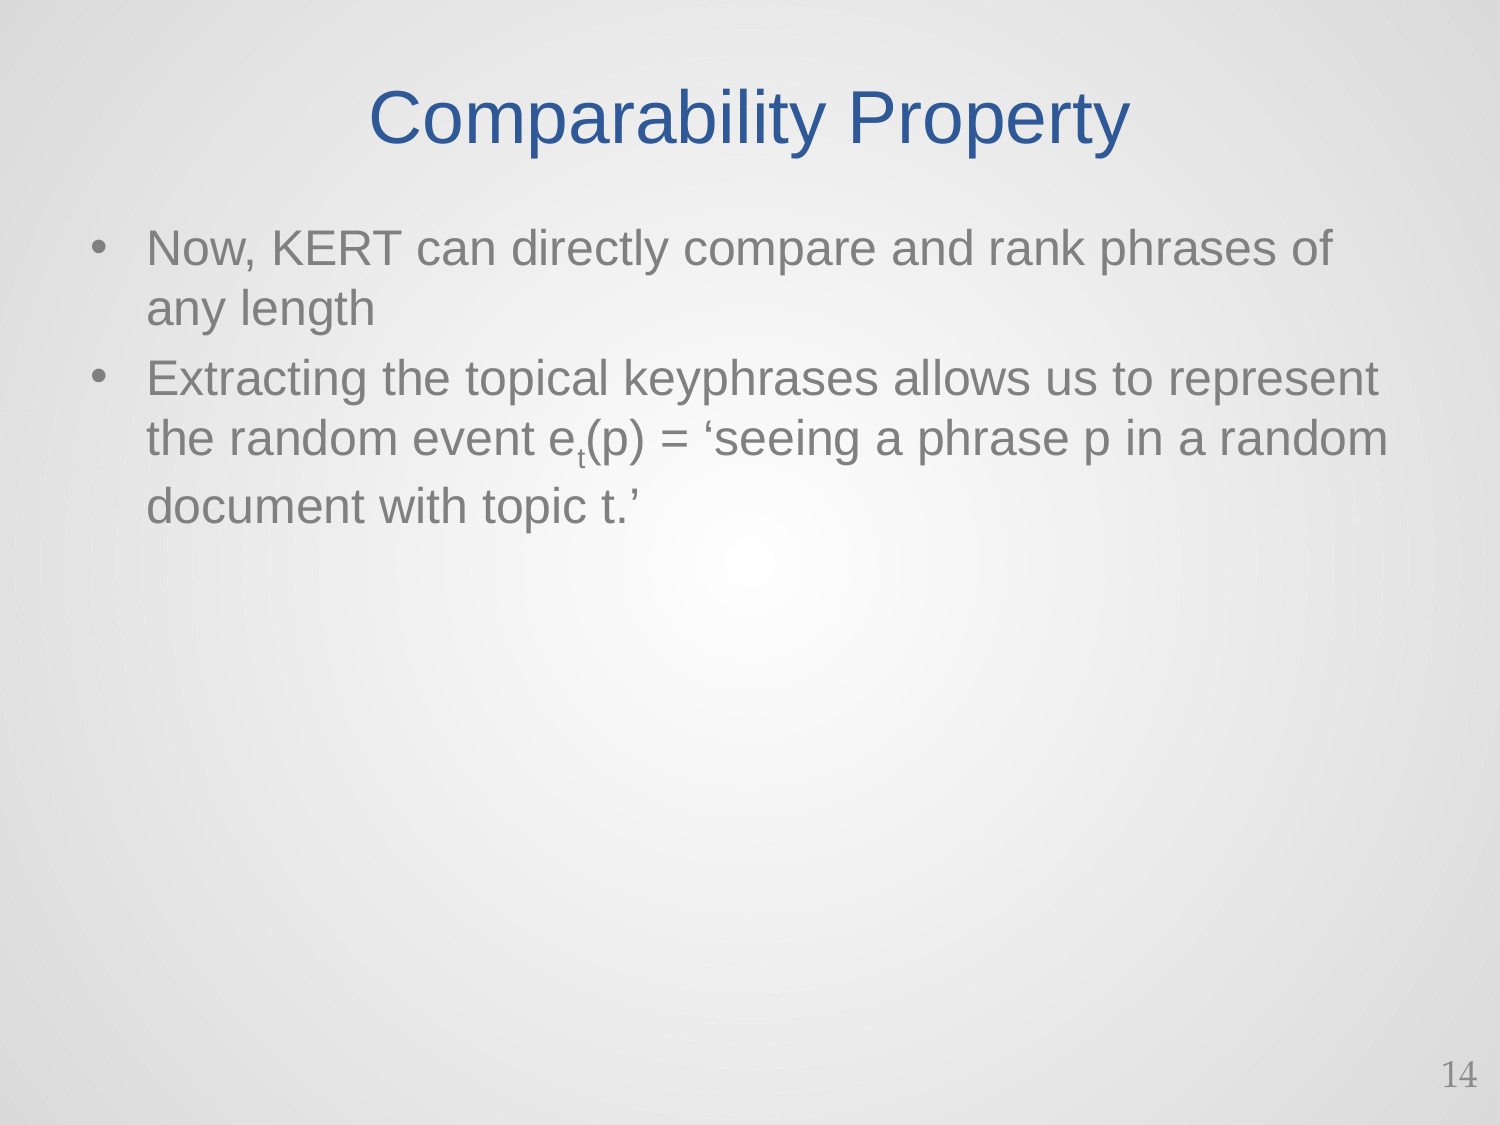

# Comparability Property
Now, KERT can directly compare and rank phrases of any length
Extracting the topical keyphrases allows us to represent the random event et(p) = ‘seeing a phrase p in a random document with topic t.’

14